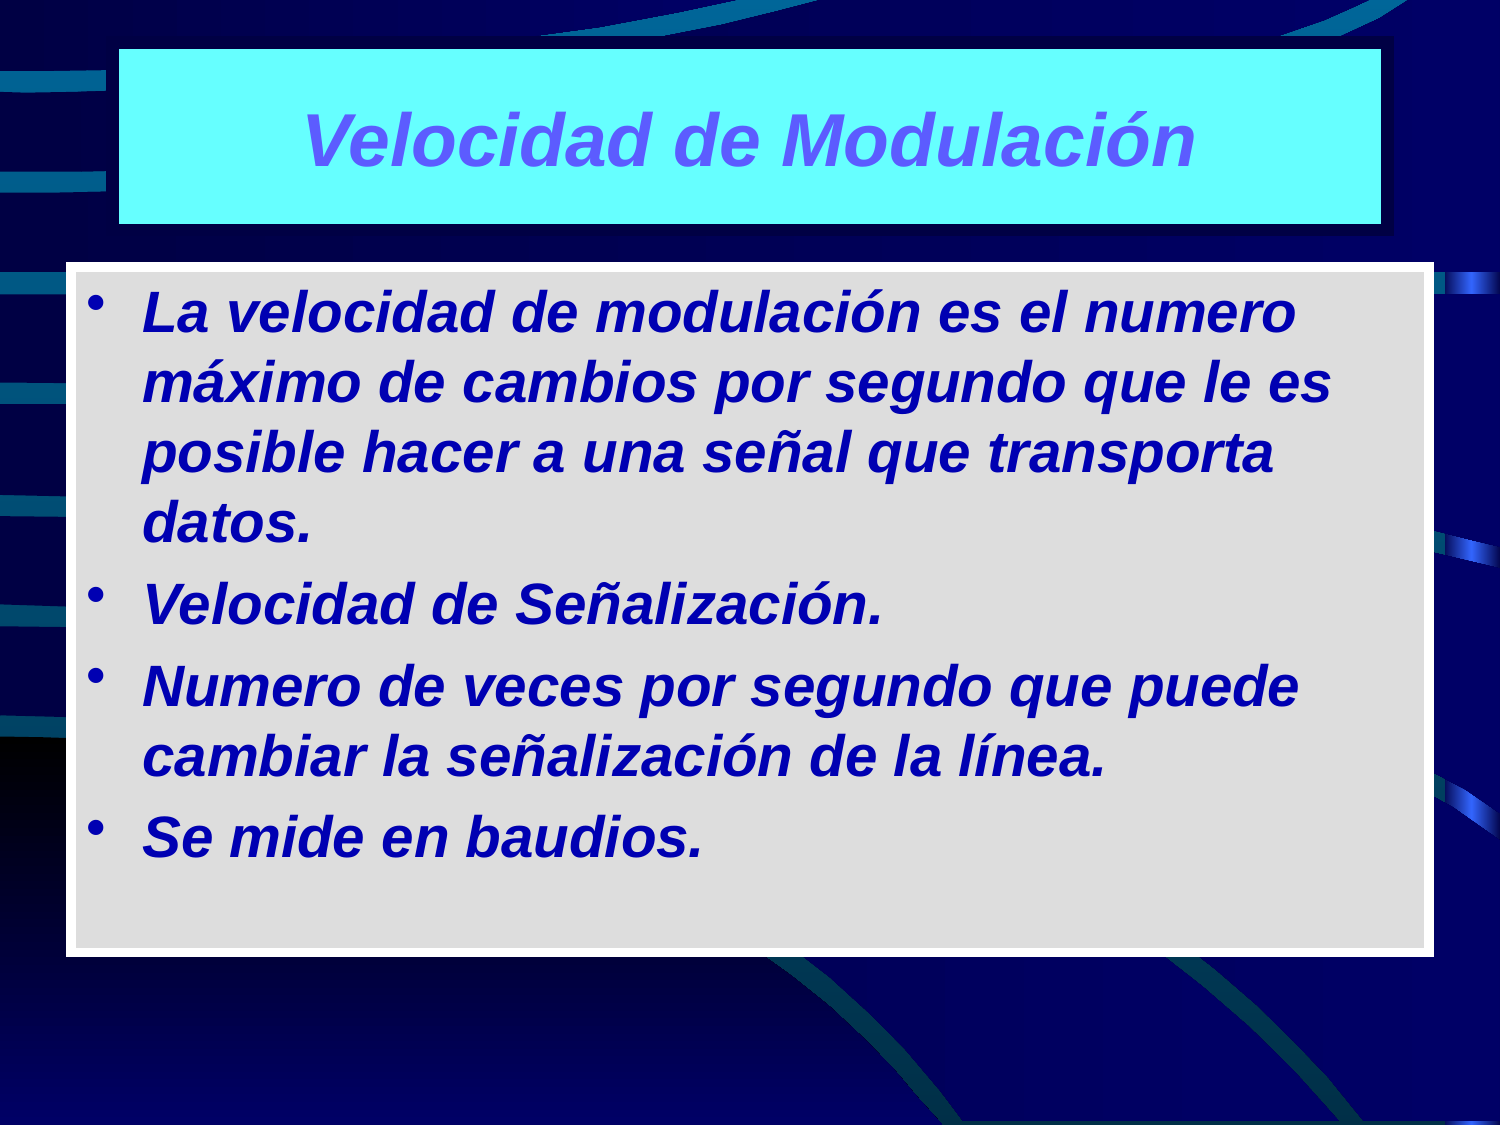

# Velocidad de Modulación
La velocidad de modulación es el numero máximo de cambios por segundo que le es posible hacer a una señal que transporta datos.
Velocidad de Señalización.
Numero de veces por segundo que puede cambiar la señalización de la línea.
Se mide en baudios.